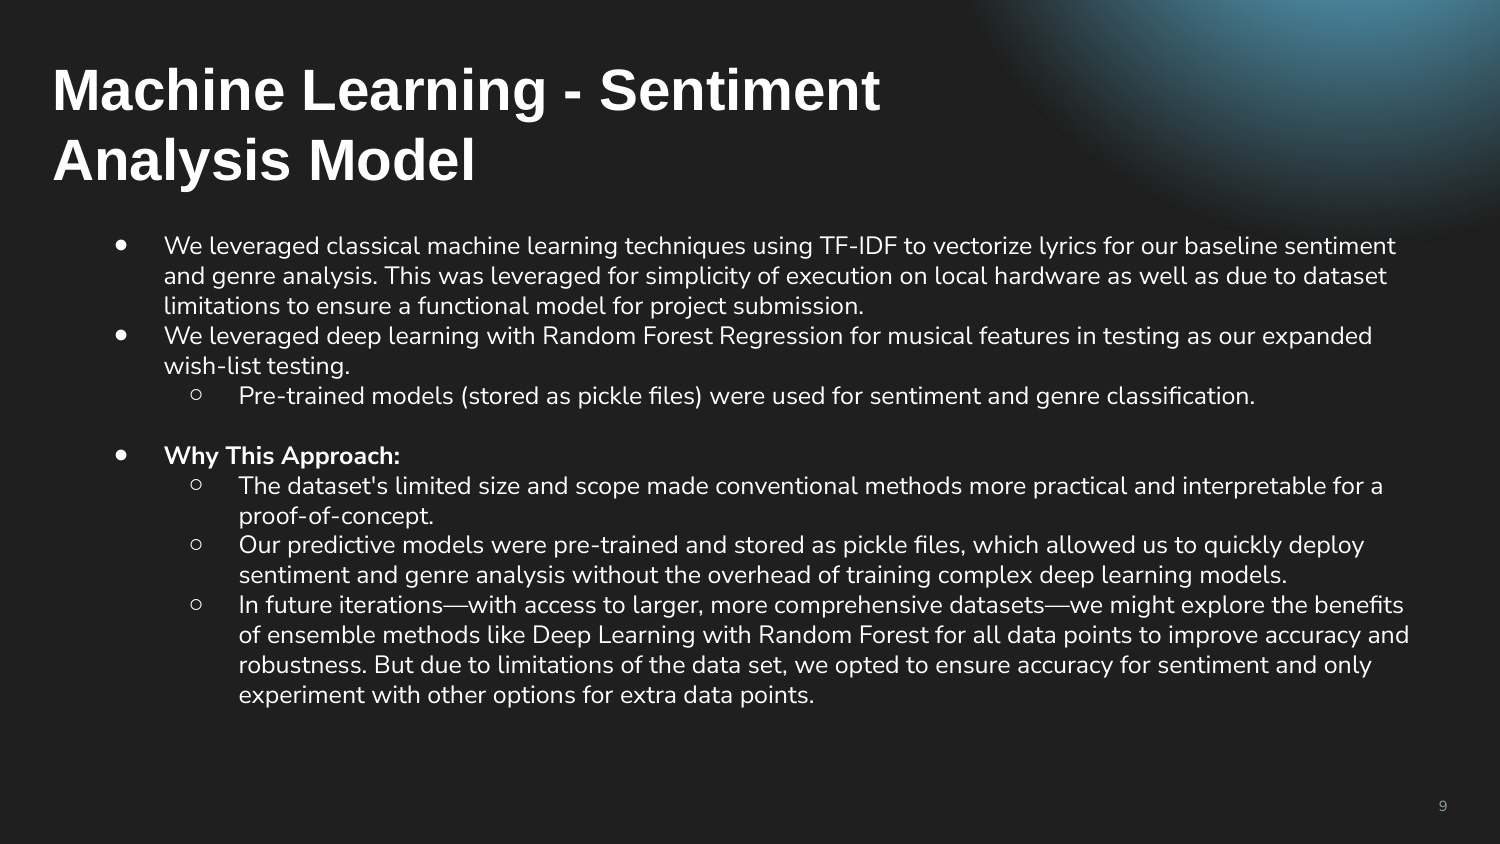

# Machine Learning - Sentiment Analysis Model
We leveraged classical machine learning techniques using TF-IDF to vectorize lyrics for our baseline sentiment and genre analysis. This was leveraged for simplicity of execution on local hardware as well as due to dataset limitations to ensure a functional model for project submission.
We leveraged deep learning with Random Forest Regression for musical features in testing as our expanded wish-list testing.
Pre-trained models (stored as pickle files) were used for sentiment and genre classification.

Why This Approach:
The dataset's limited size and scope made conventional methods more practical and interpretable for a proof-of-concept.
Our predictive models were pre-trained and stored as pickle files, which allowed us to quickly deploy sentiment and genre analysis without the overhead of training complex deep learning models.
In future iterations—with access to larger, more comprehensive datasets—we might explore the benefits of ensemble methods like Deep Learning with Random Forest for all data points to improve accuracy and robustness. But due to limitations of the data set, we opted to ensure accuracy for sentiment and only experiment with other options for extra data points.